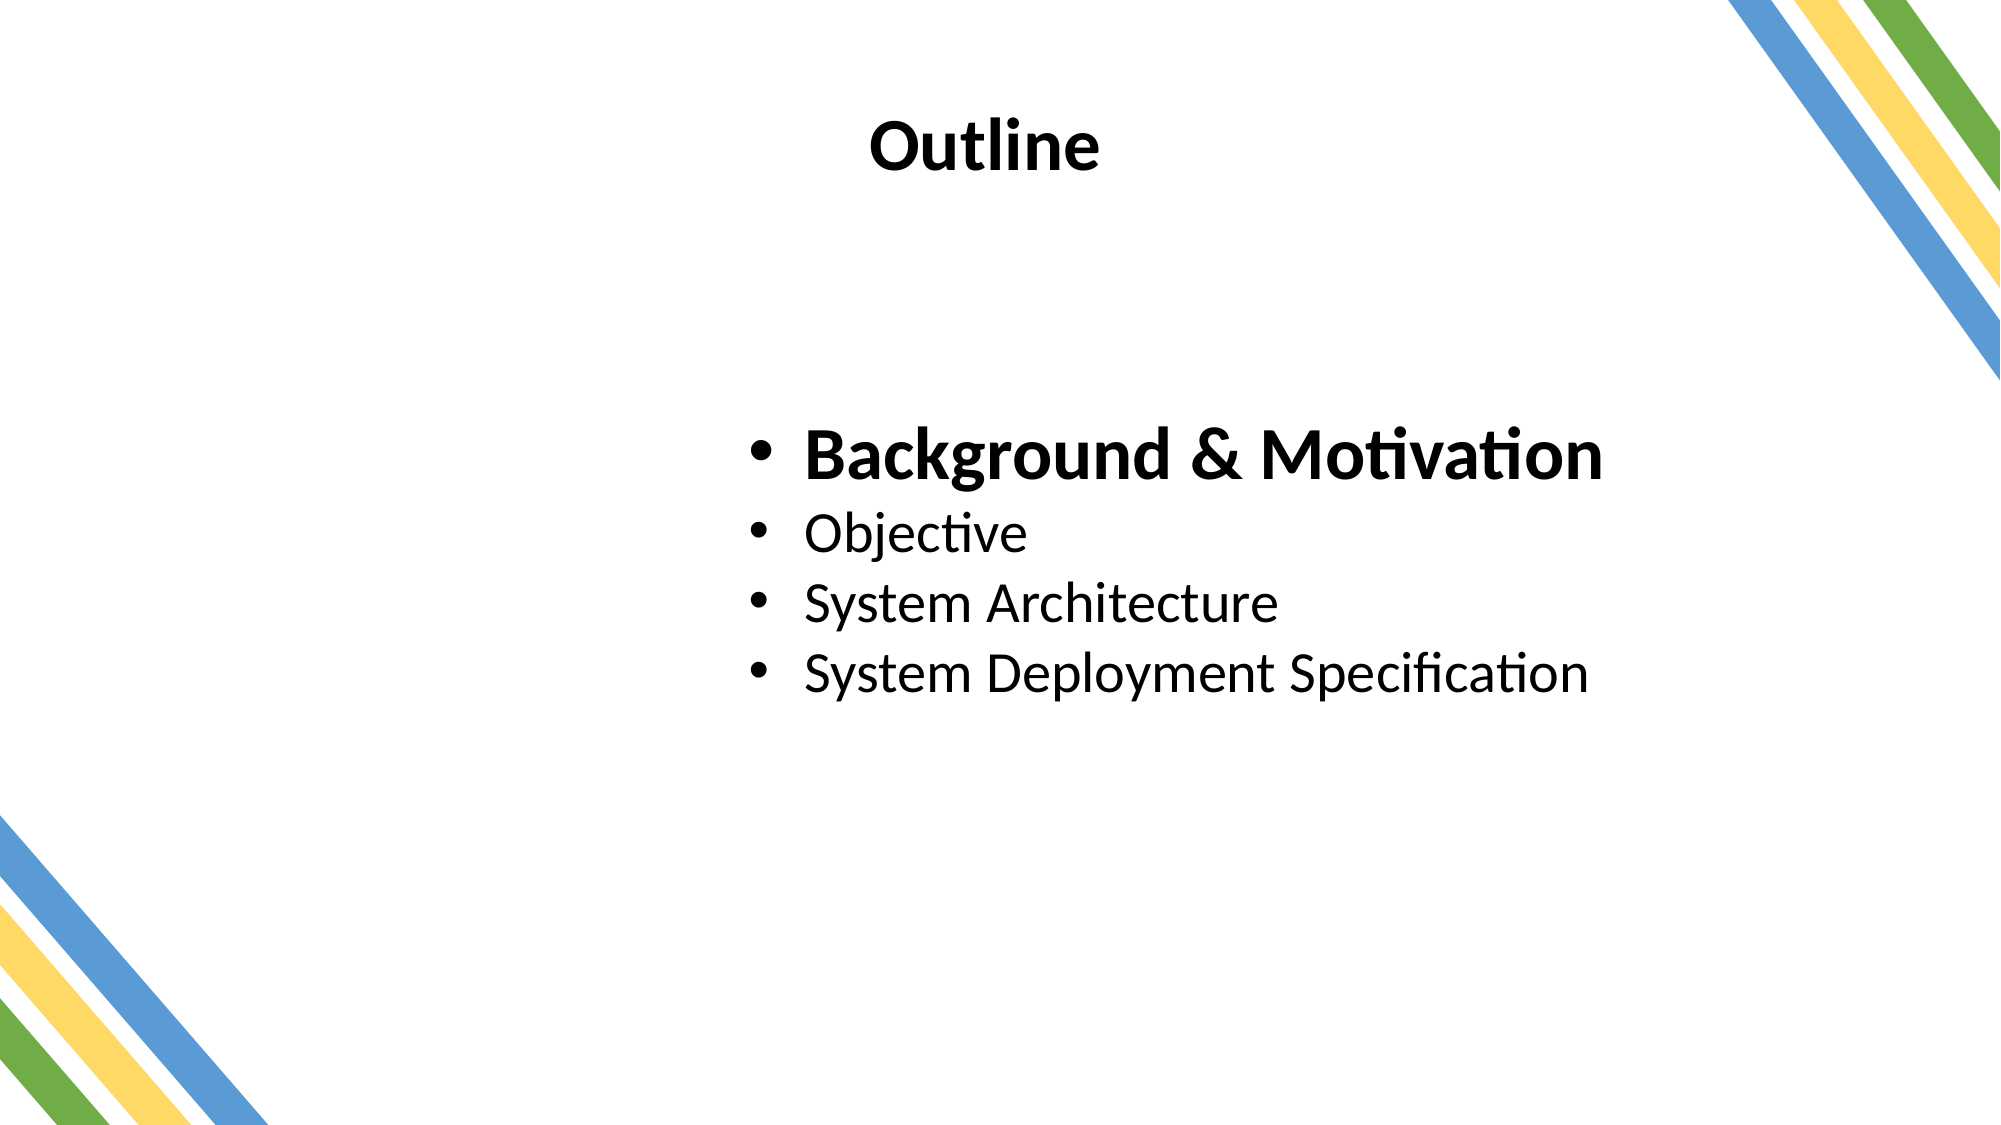

Outline
Background & Motivation
Objective
System Architecture
System Deployment Specification